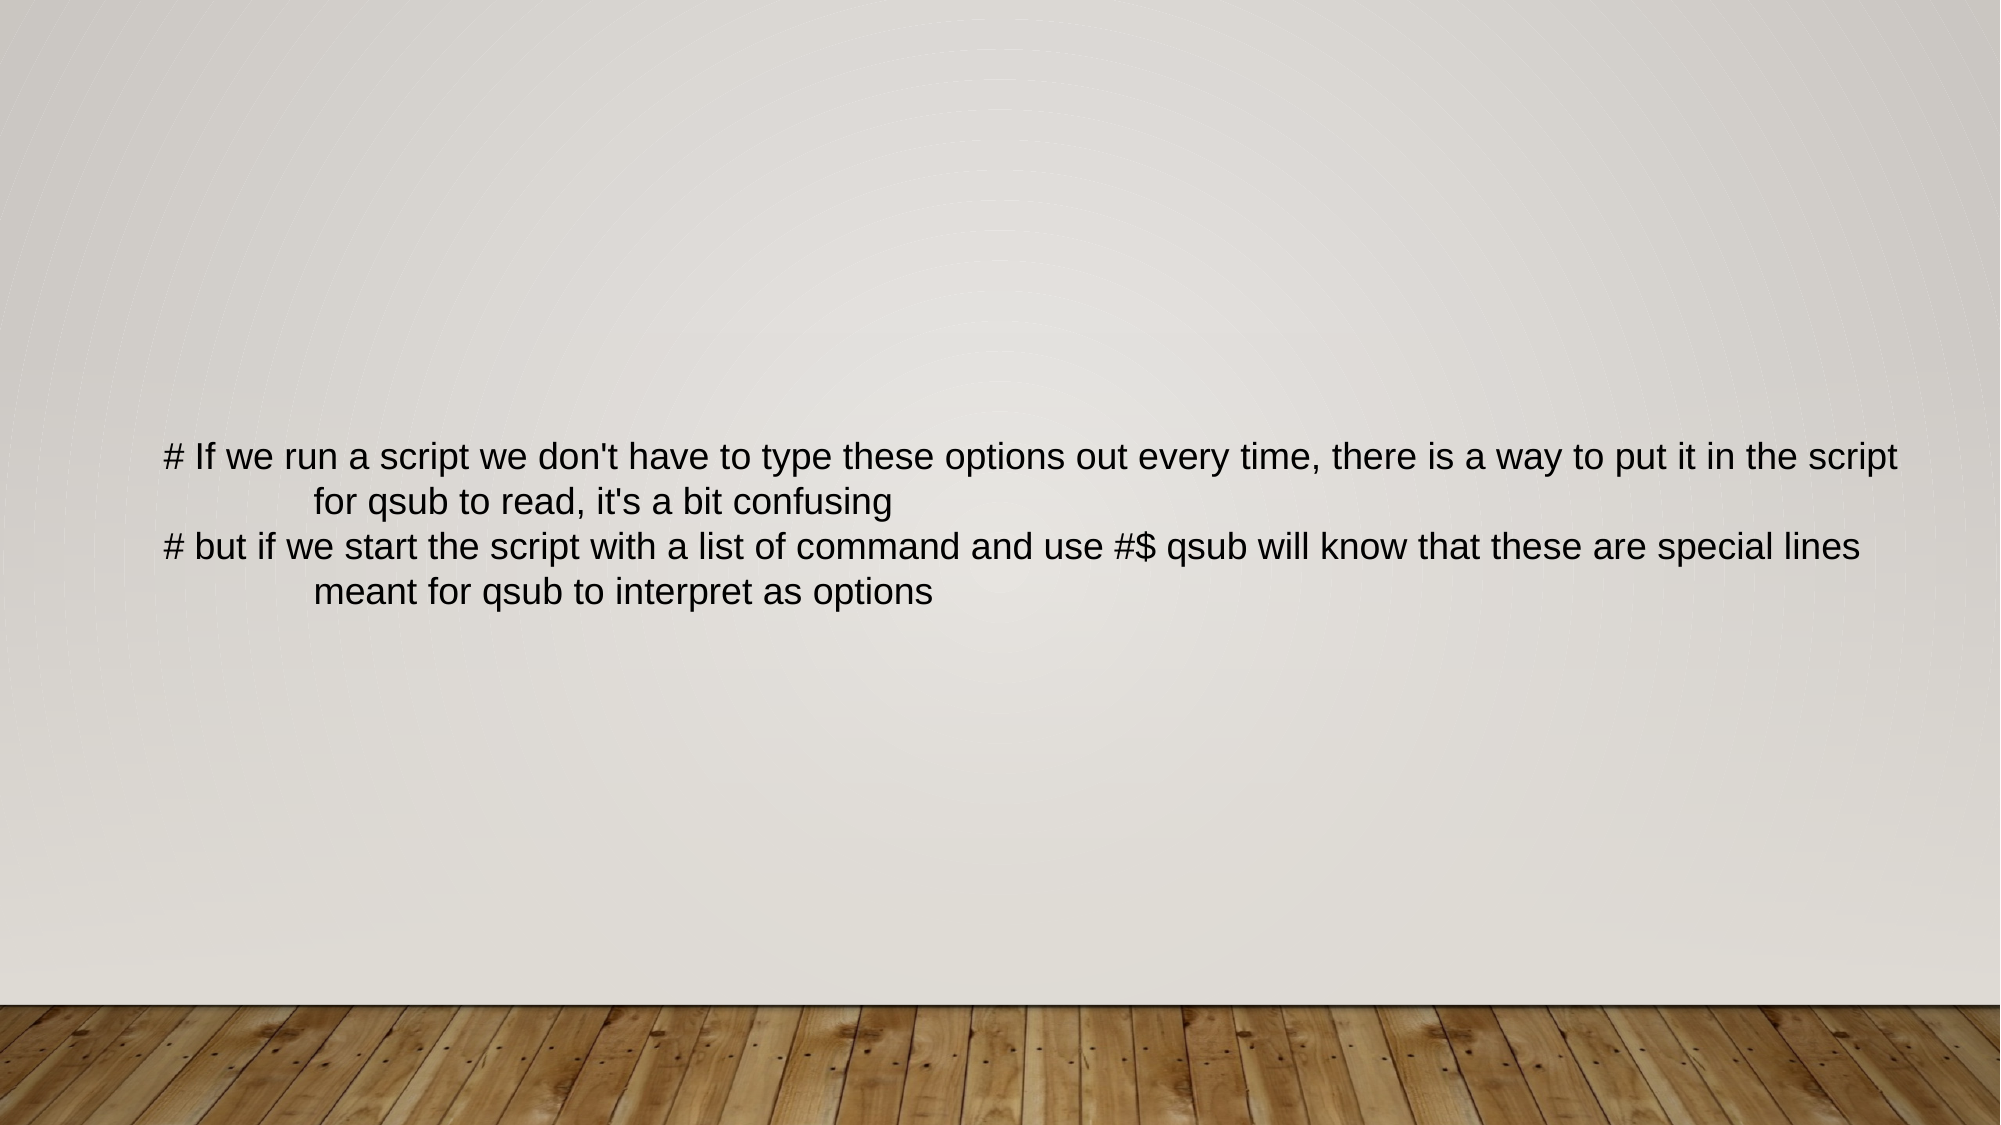

# If we run a script we don't have to type these options out every time, there is a way to put it in the script 	for qsub to read, it's a bit confusing
# but if we start the script with a list of command and use #$ qsub will know that these are special lines 	meant for qsub to interpret as options